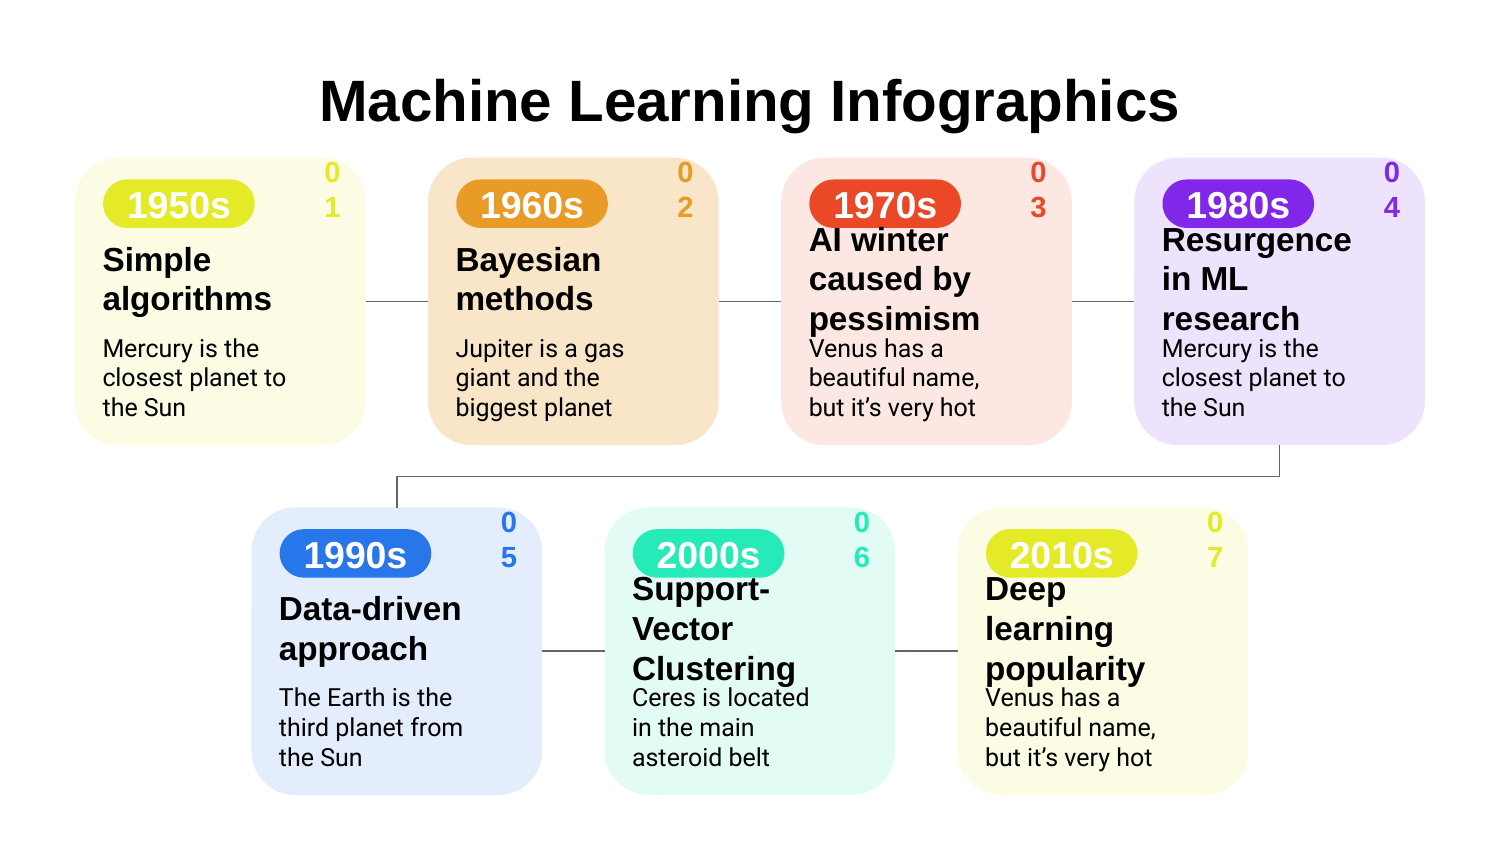

# Machine Learning Infographics

01
1950s
Simple algorithms
Mercury is the closest planet to the Sun

02
1960s
Bayesian methods
Jupiter is a gas giant and the biggest planet

03
1970s
AI winter caused by pessimism
Venus has a beautiful name, but it’s very hot

04
1980s
Resurgence in ML research
Mercury is the closest planet to the Sun

05
1990s
Data-driven approach
The Earth is the third planet from the Sun

06
2000s
Support-Vector Clustering
Ceres is located in the main asteroid belt

07
2010s
Deep learning popularity
Venus has a beautiful name, but it’s very hot